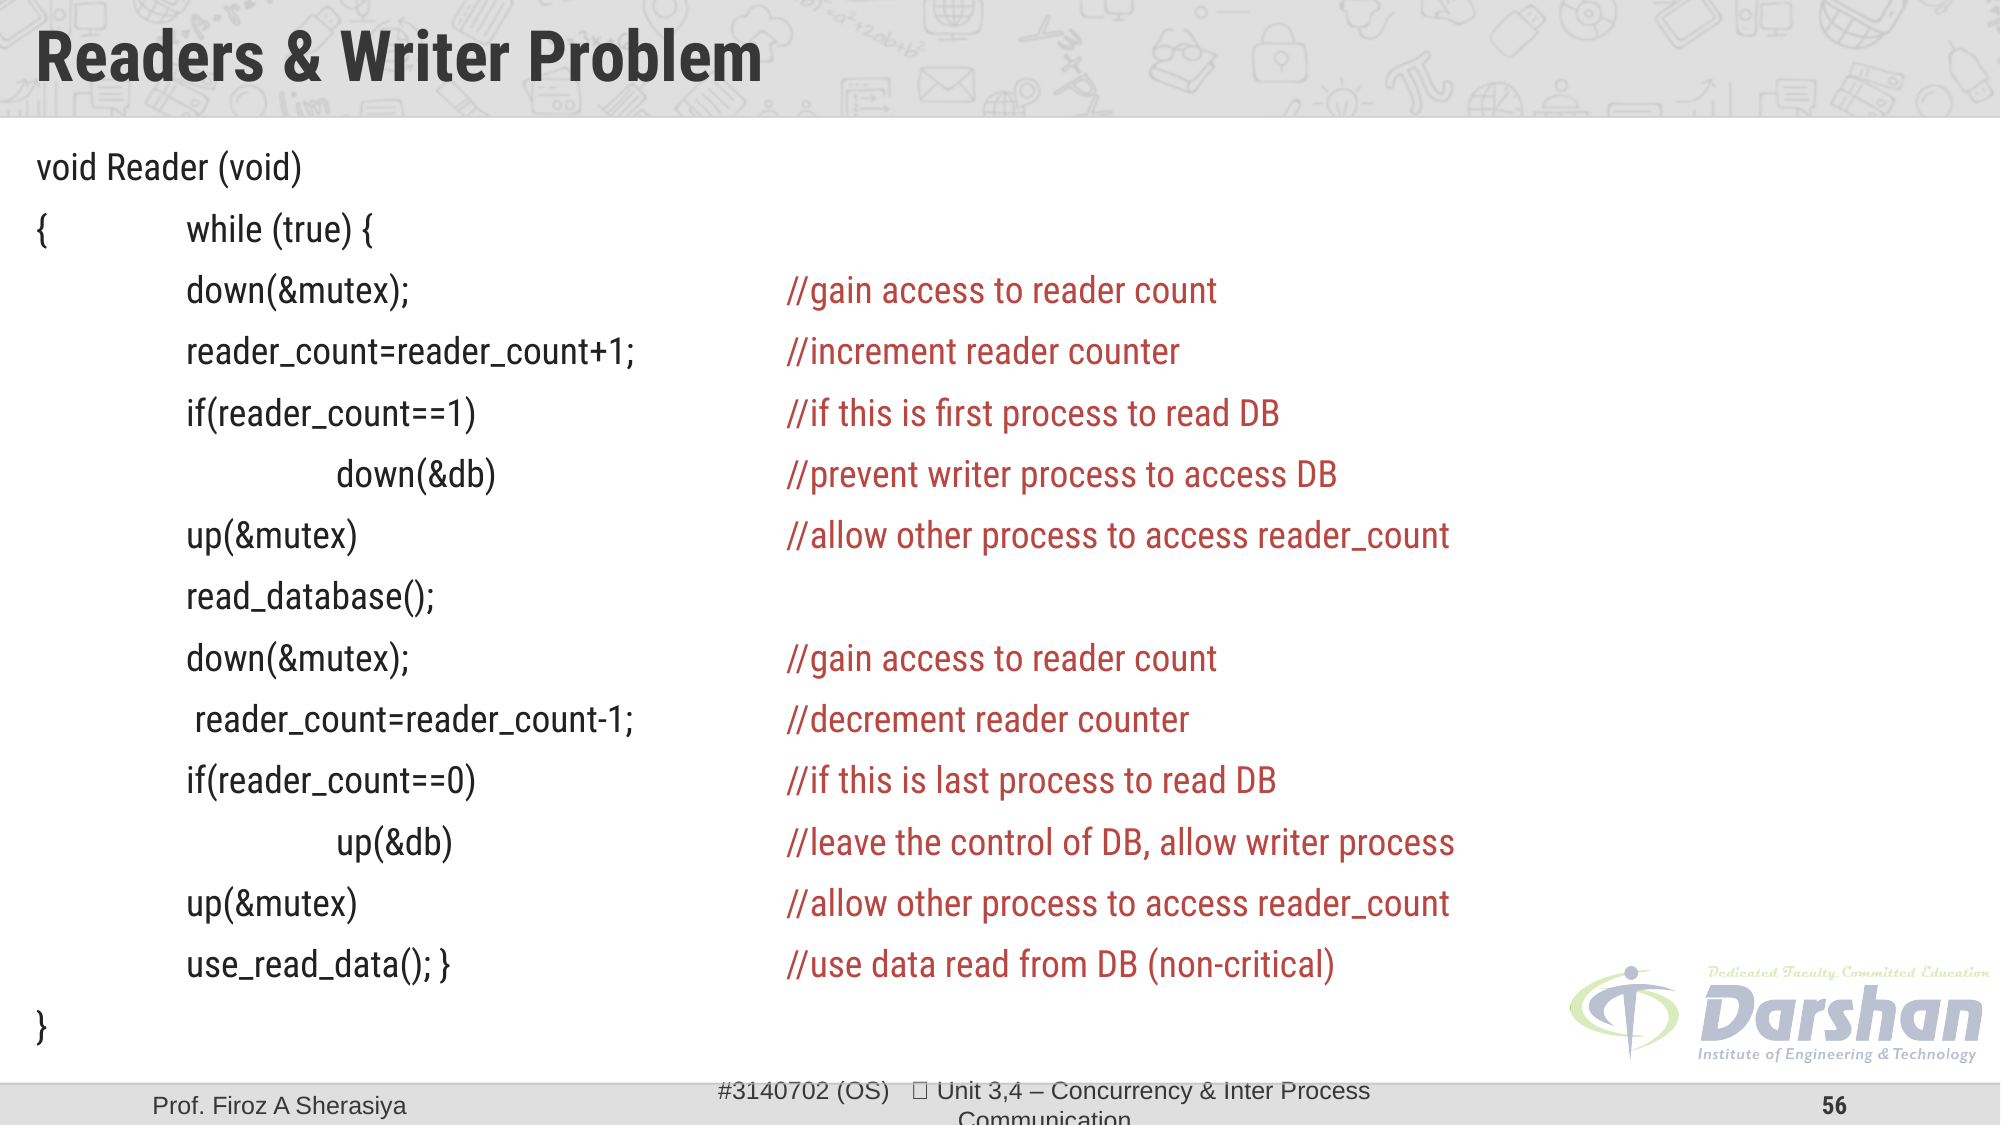

# Readers & Writer Problem
void Reader (void)
{	while (true) {
	down(&mutex);			//gain access to reader count
	reader_count=reader_count+1;		//increment reader counter
	if(reader_count==1)			//if this is first process to read DB
		down(&db)		//prevent writer process to access DB
	up(&mutex)			//allow other process to access reader_count
	read_database();
	down(&mutex);			//gain access to reader count
	 reader_count=reader_count-1;	 	//decrement reader counter
	if(reader_count==0)			//if this is last process to read DB
		up(&db)			//leave the control of DB, allow writer process
	up(&mutex)			//allow other process to access reader_count
	use_read_data(); }			//use data read from DB (non-critical)
}